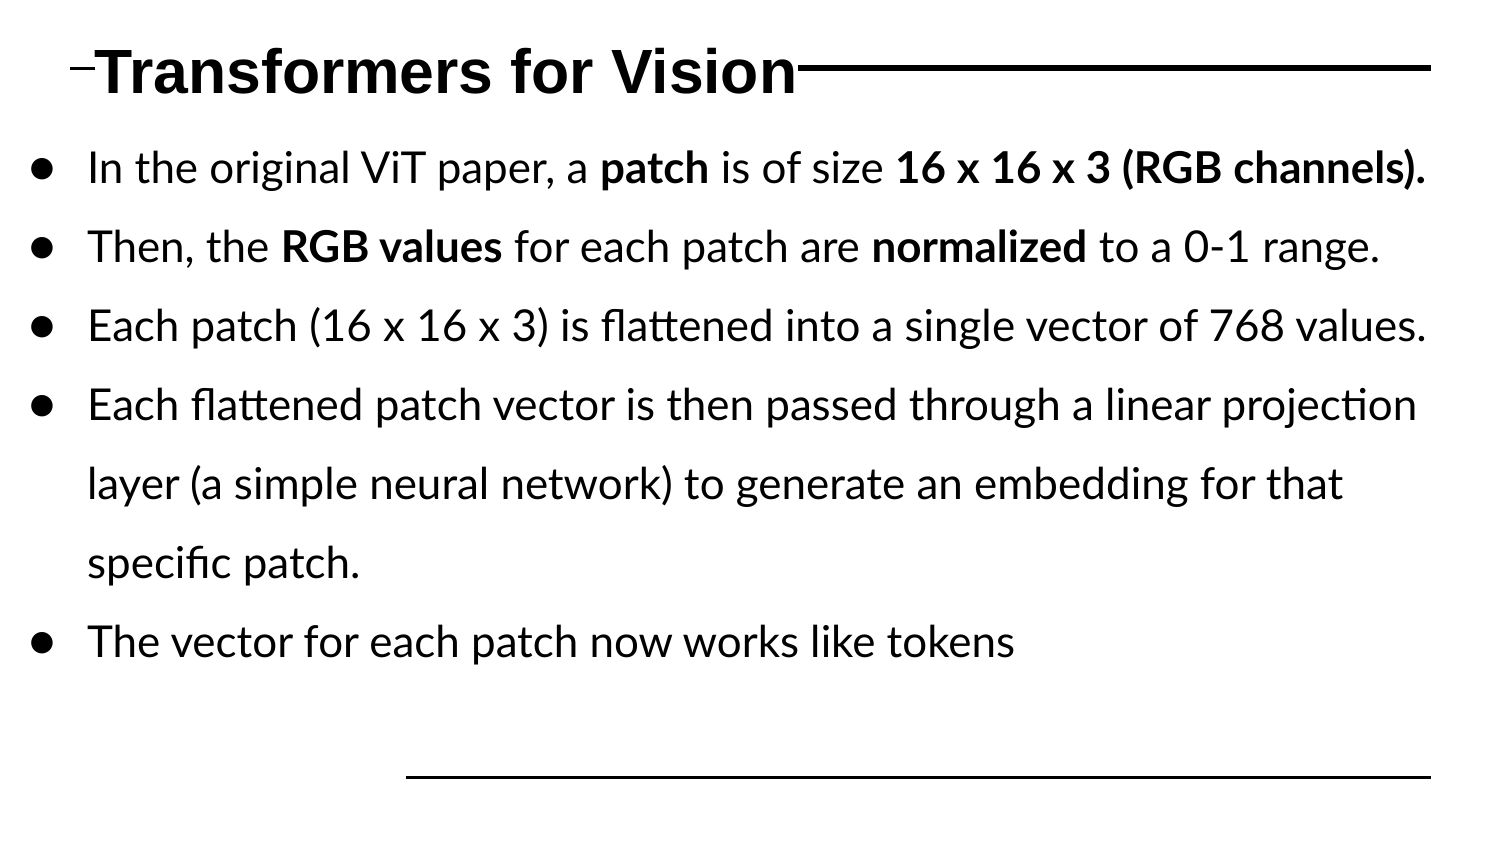

# Transformers for Vision
In the original ViT paper, a patch is of size 16 x 16 x 3 (RGB channels).
Then, the RGB values for each patch are normalized to a 0-1 range.
Each patch (16 x 16 x 3) is flattened into a single vector of 768 values.
Each flattened patch vector is then passed through a linear projection layer (a simple neural network) to generate an embedding for that specific patch.
The vector for each patch now works like tokens